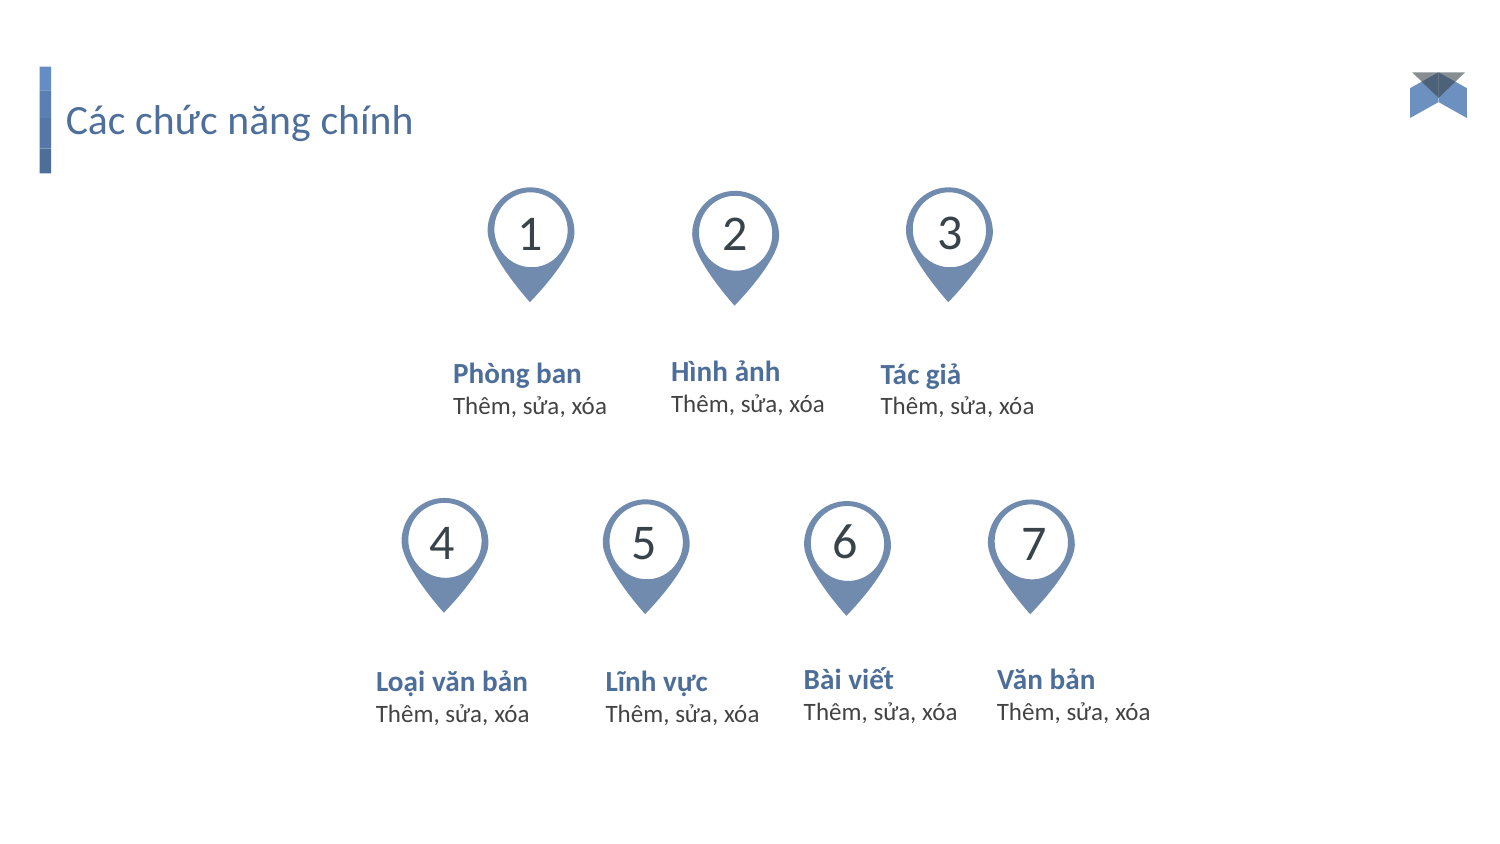

# Các chức năng chính

3
2
1

Hình ảnh
Thêm, sửa, xóa
Phòng ban
Thêm, sửa, xóa
Tác giả
Thêm, sửa, xóa

6
4
5
7
Bài viết
Thêm, sửa, xóa
Văn bản
Thêm, sửa, xóa
Lĩnh vực
Thêm, sửa, xóa
Loại văn bản
Thêm, sửa, xóa